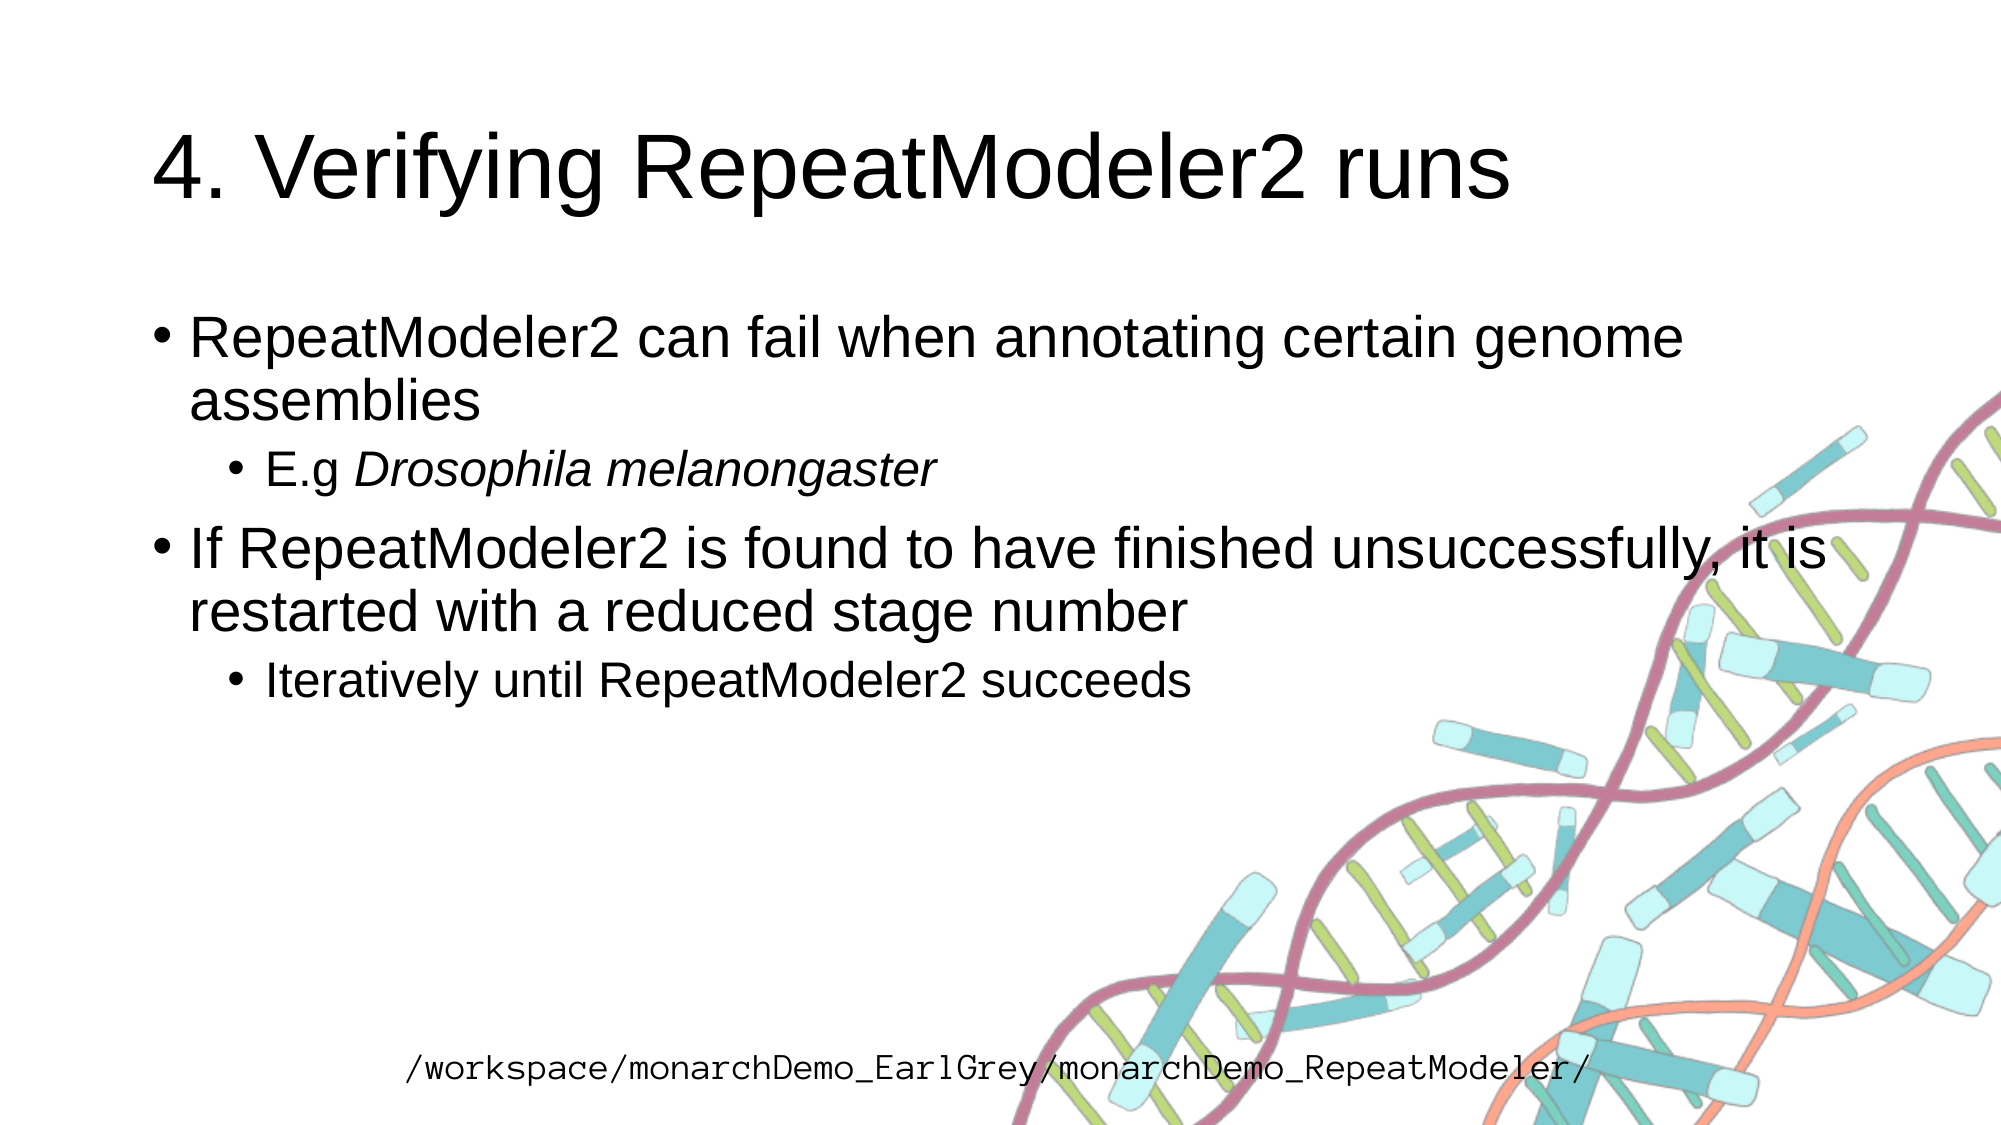

# 4. Verifying RepeatModeler2 runs
RepeatModeler2 can fail when annotating certain genome assemblies
E.g Drosophila melanongaster
If RepeatModeler2 is found to have finished unsuccessfully, it is restarted with a reduced stage number
Iteratively until RepeatModeler2 succeeds
/workspace/monarchDemo_EarlGrey/monarchDemo_RepeatModeler/